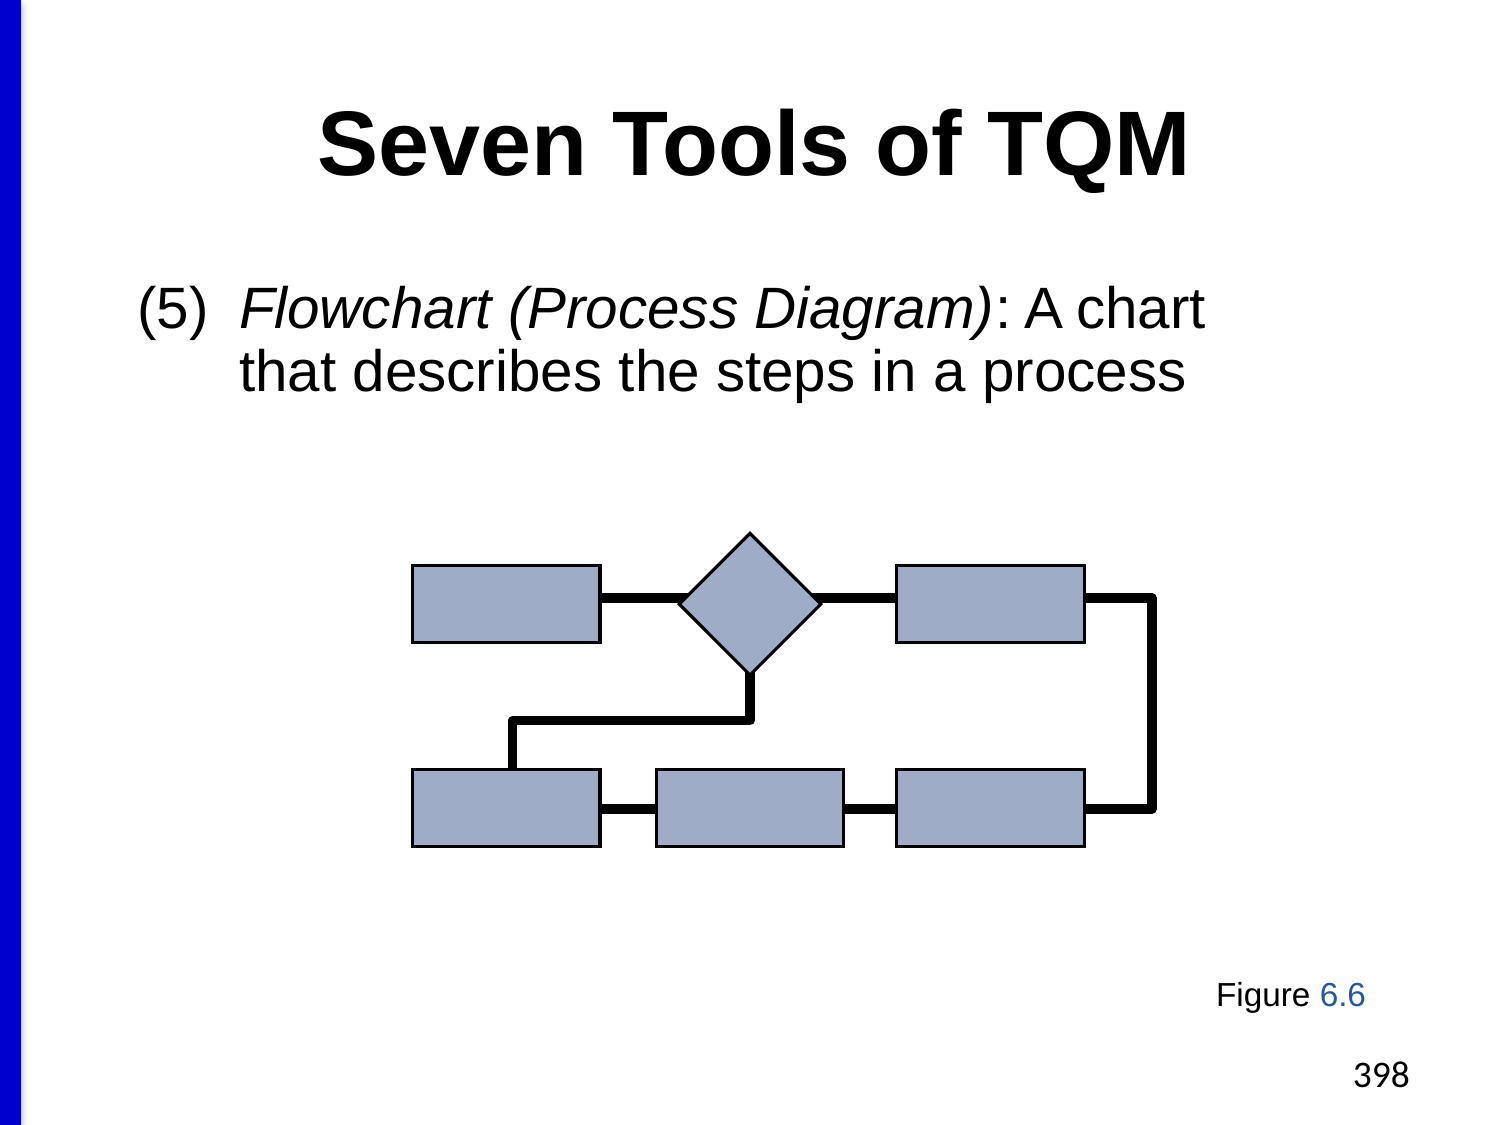

# Seven Tools of TQM
(5)	Flowchart (Process Diagram): A chart that describes the steps in a process

Figure 6.6
398